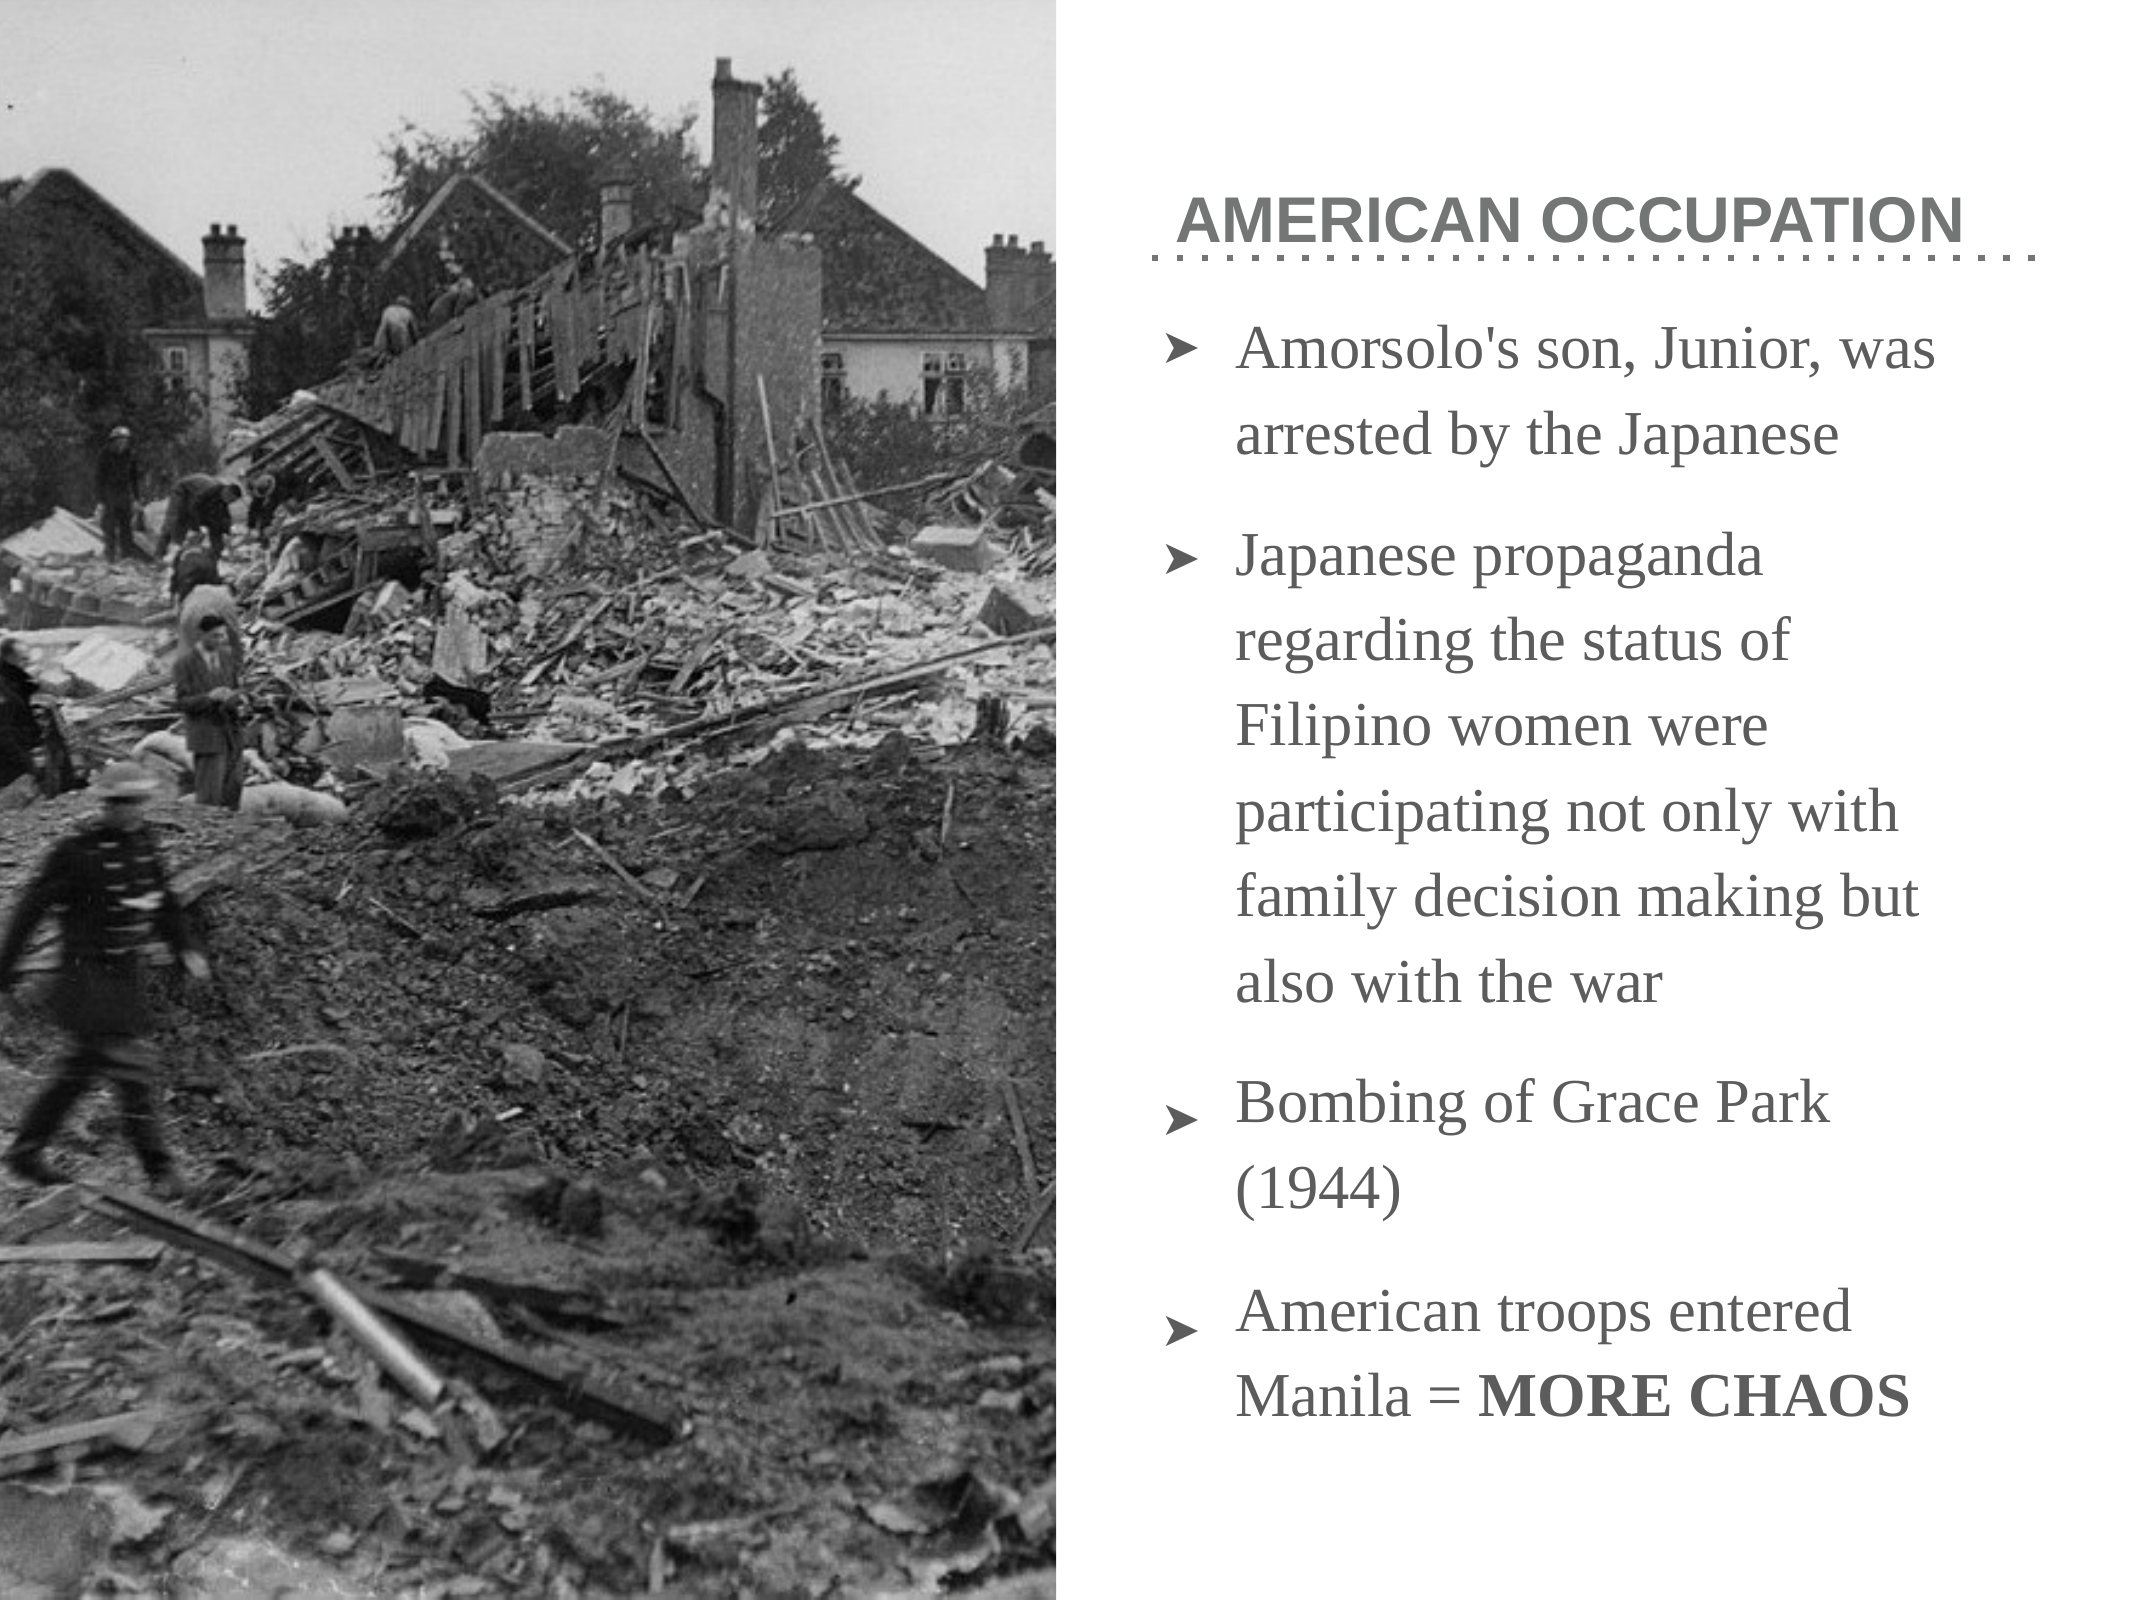

# AMERICAN OCCUPATION

Amorsolo's son, Junior, was  arrested by the Japanese
Japanese propaganda  regarding the status of  Filipino women were  participating not only with  family decision making but  also with the war
Bombing of Grace Park  (1944)
American troops entered  Manila = MORE CHAOS
➤
➤
➤
➤